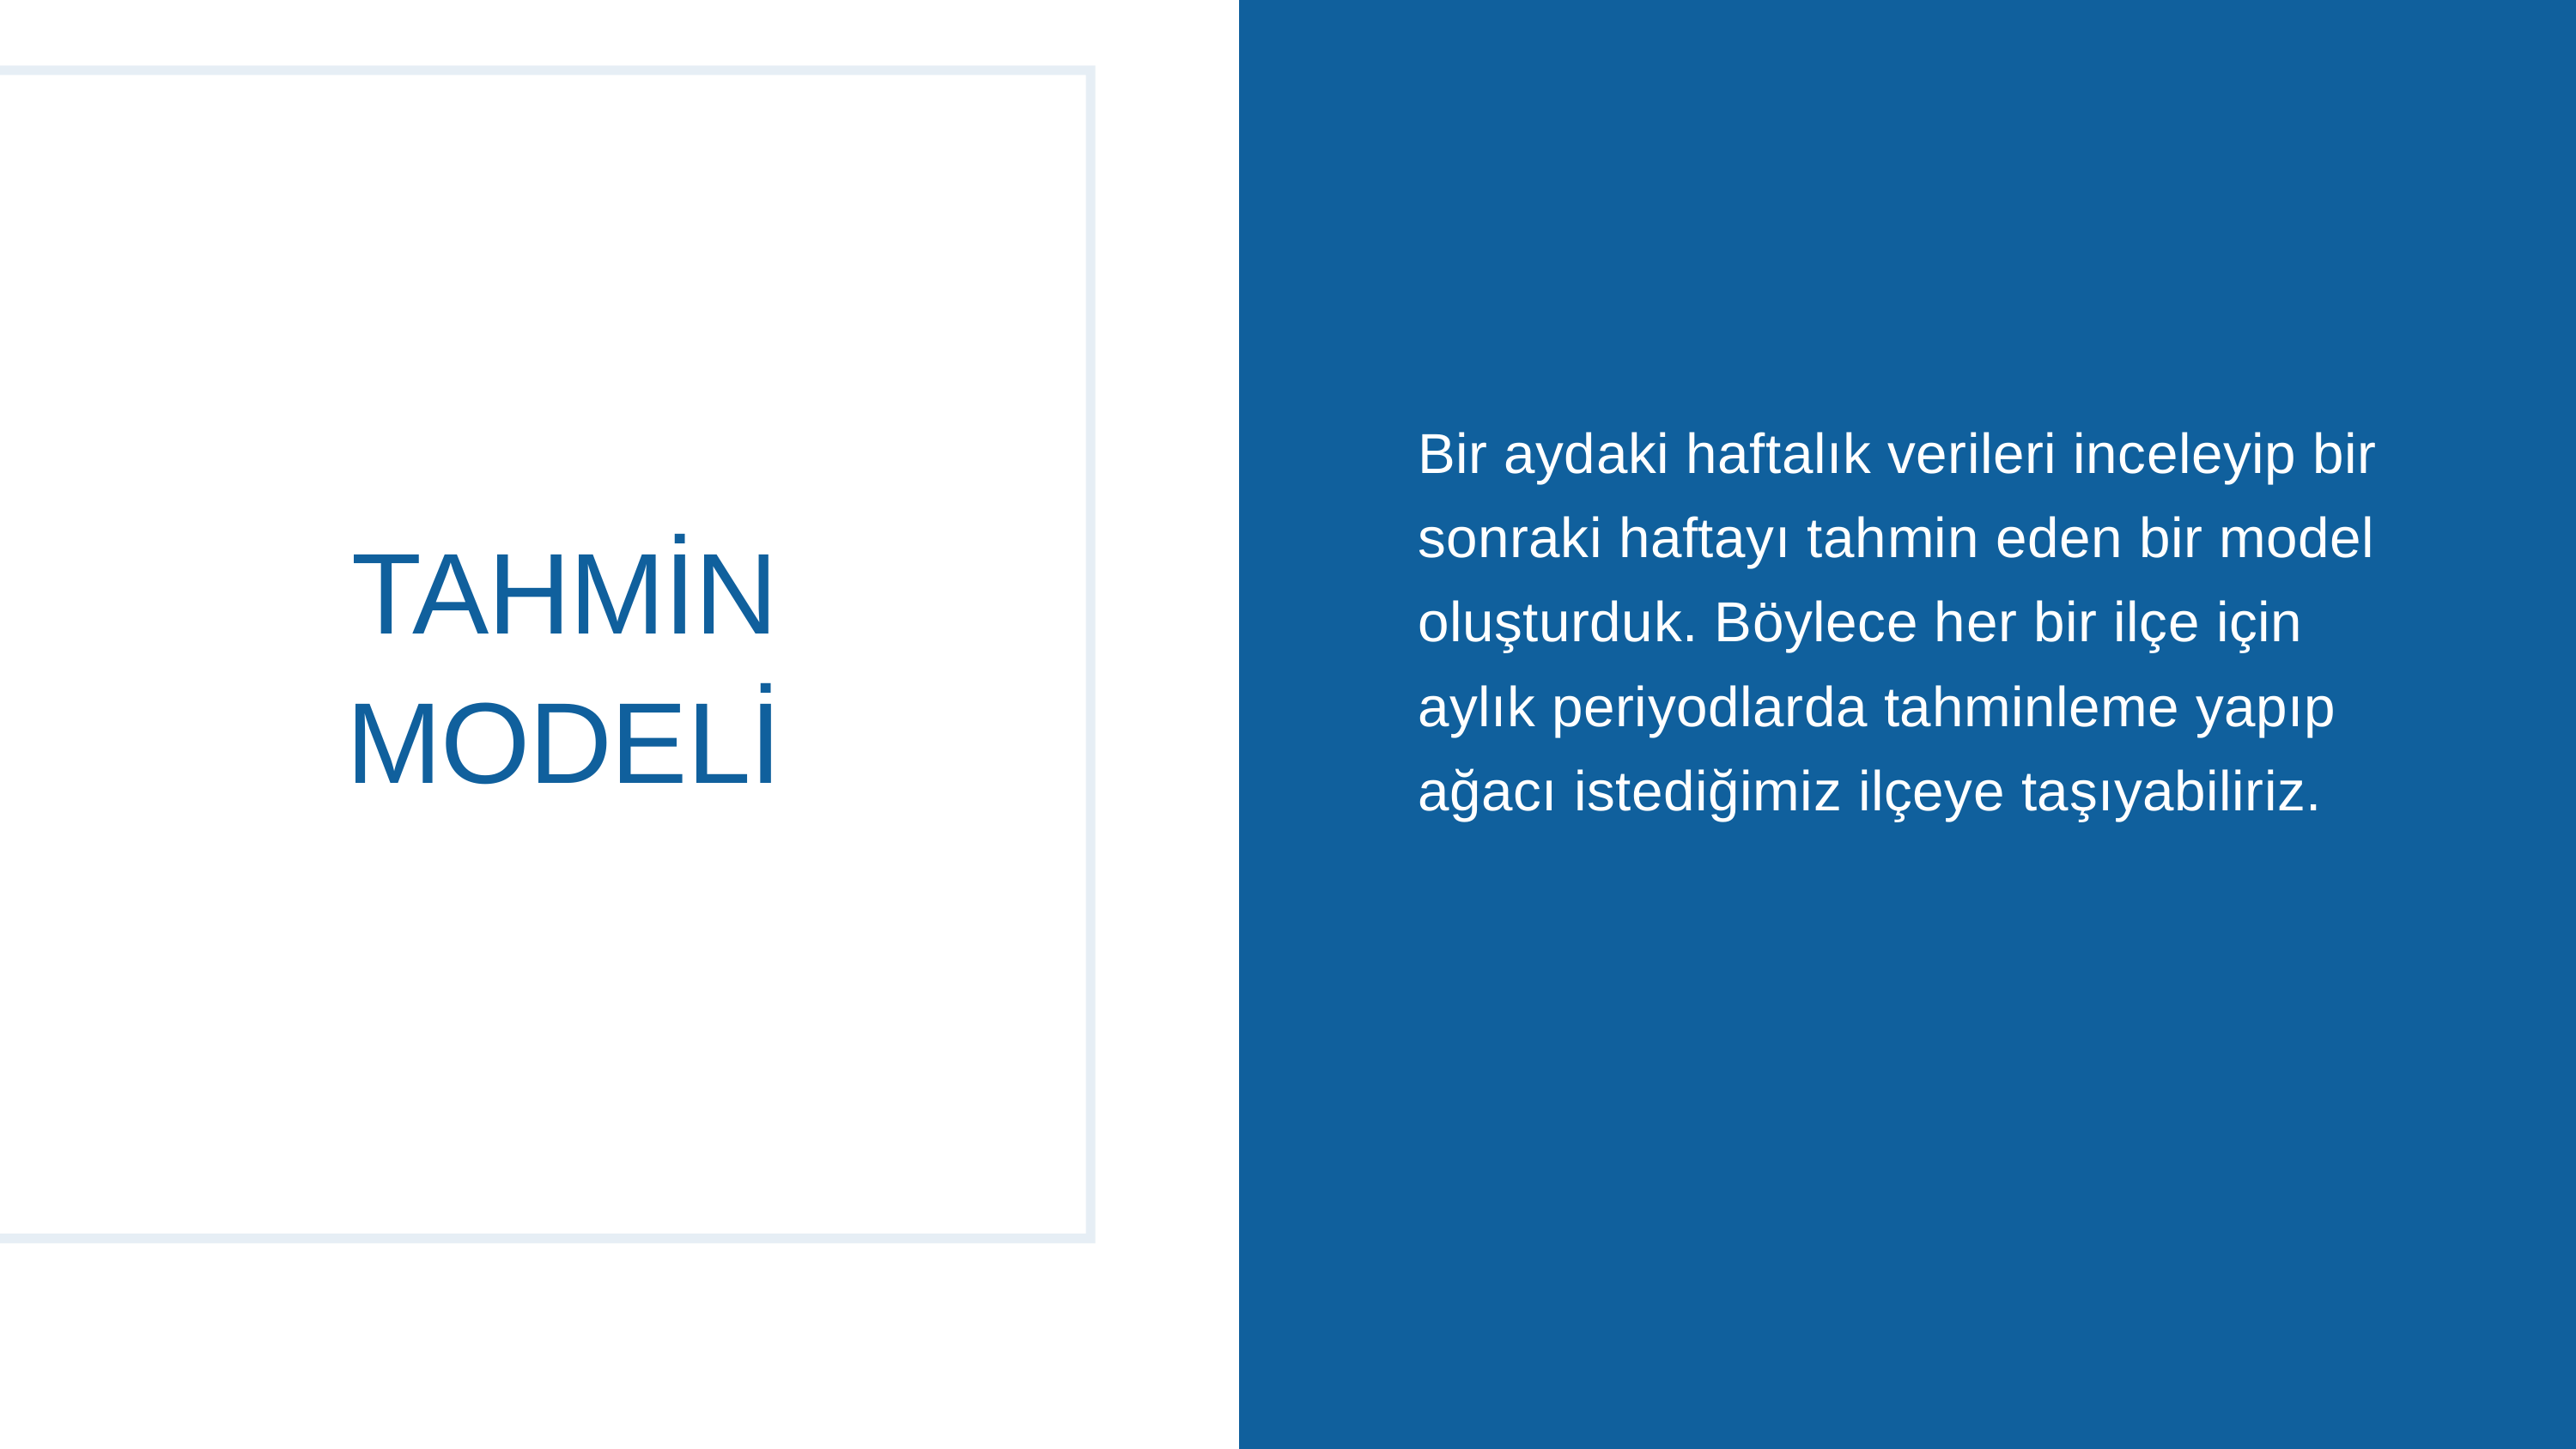

Bir aydaki haftalık verileri inceleyip bir sonraki haftayı tahmin eden bir model oluşturduk. Böylece her bir ilçe için aylık periyodlarda tahminleme yapıp ağacı istediğimiz ilçeye taşıyabiliriz.

TAHMİN MODELİ